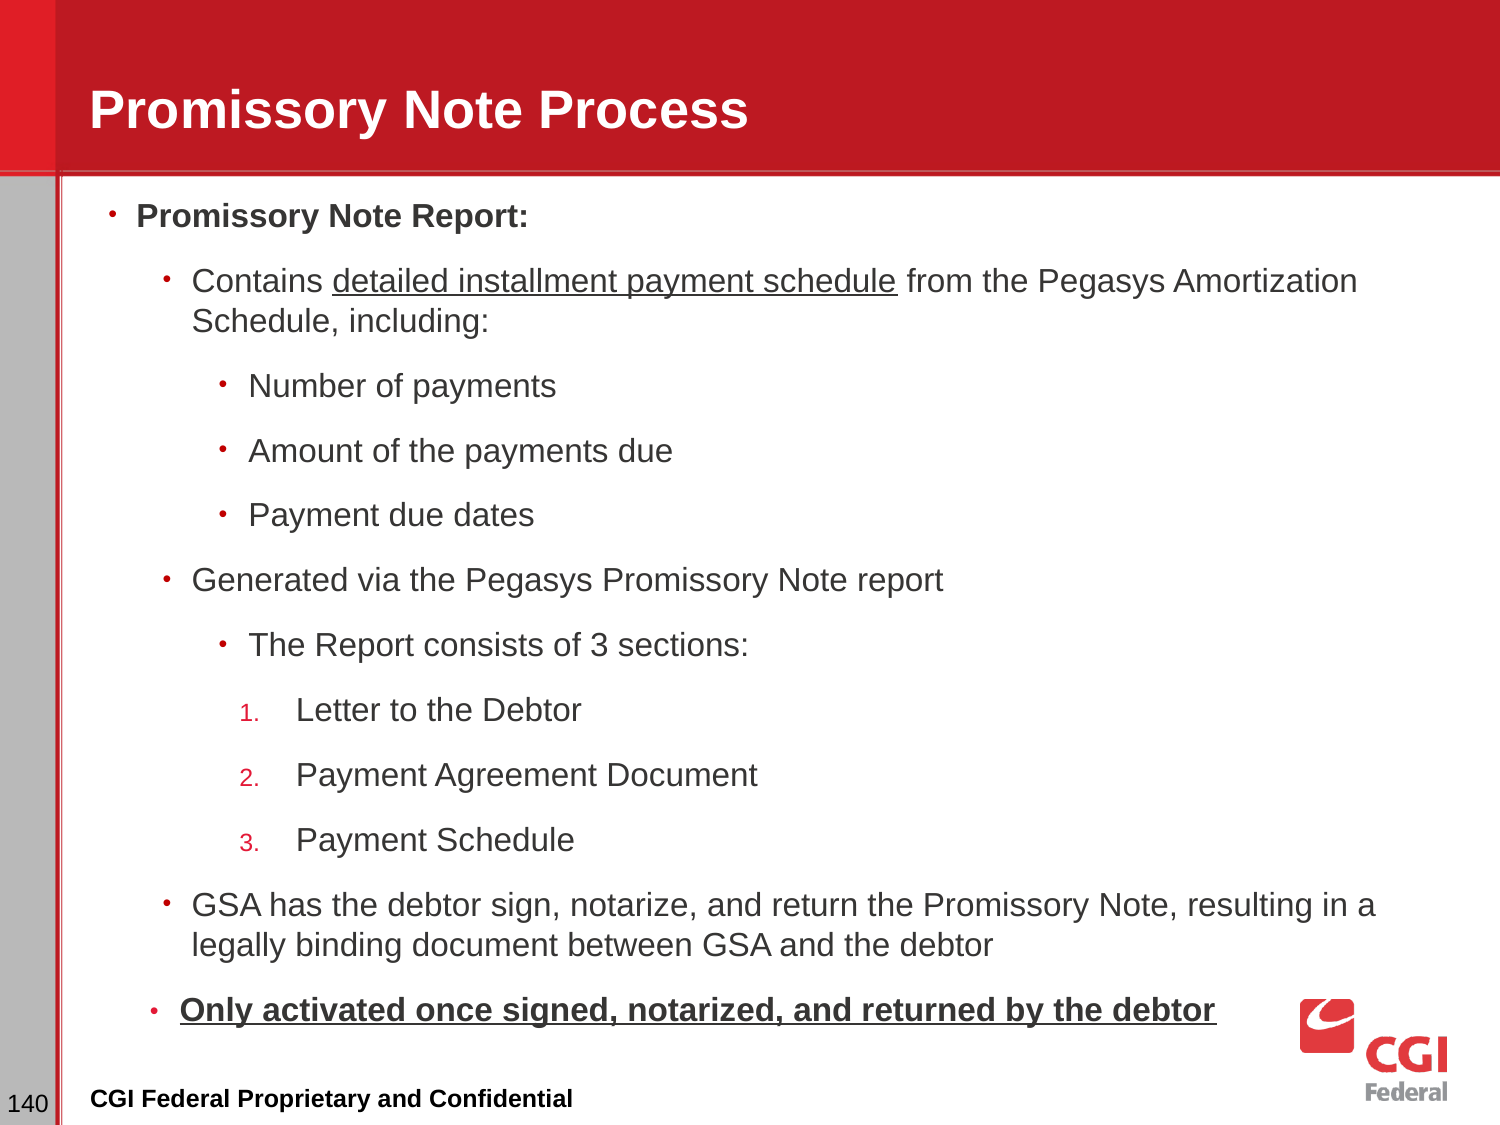

# Promissory Note Process
Promissory Note Report:
Contains detailed installment payment schedule from the Pegasys Amortization Schedule, including:
Number of payments
Amount of the payments due
Payment due dates
Generated via the Pegasys Promissory Note report
The Report consists of 3 sections:
Letter to the Debtor
Payment Agreement Document
Payment Schedule
GSA has the debtor sign, notarize, and return the Promissory Note, resulting in a legally binding document between GSA and the debtor
Only activated once signed, notarized, and returned by the debtor

140
CGI Federal Proprietary and Confidential